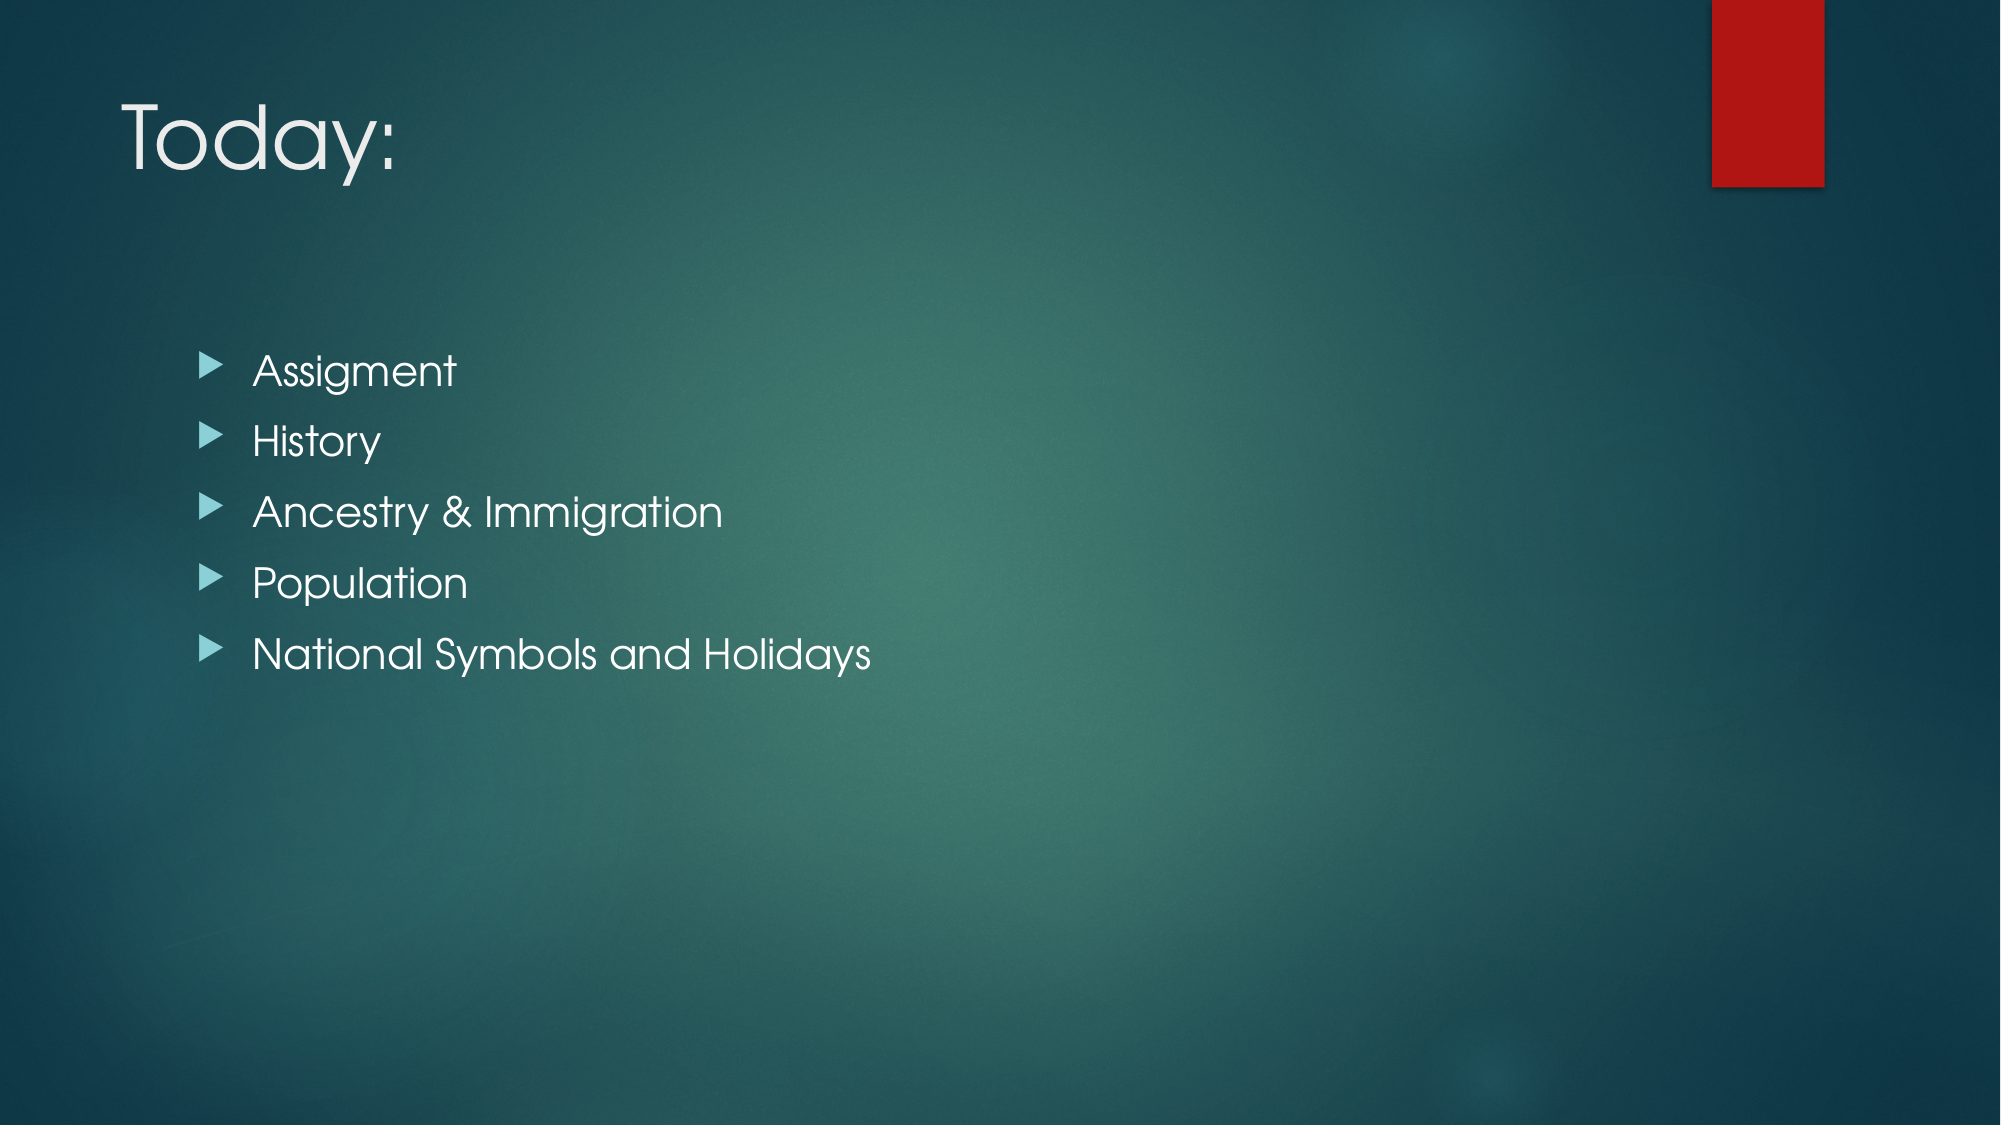

# Today:
Assigment
History
Ancestry & Immigration
Population
National Symbols and Holidays